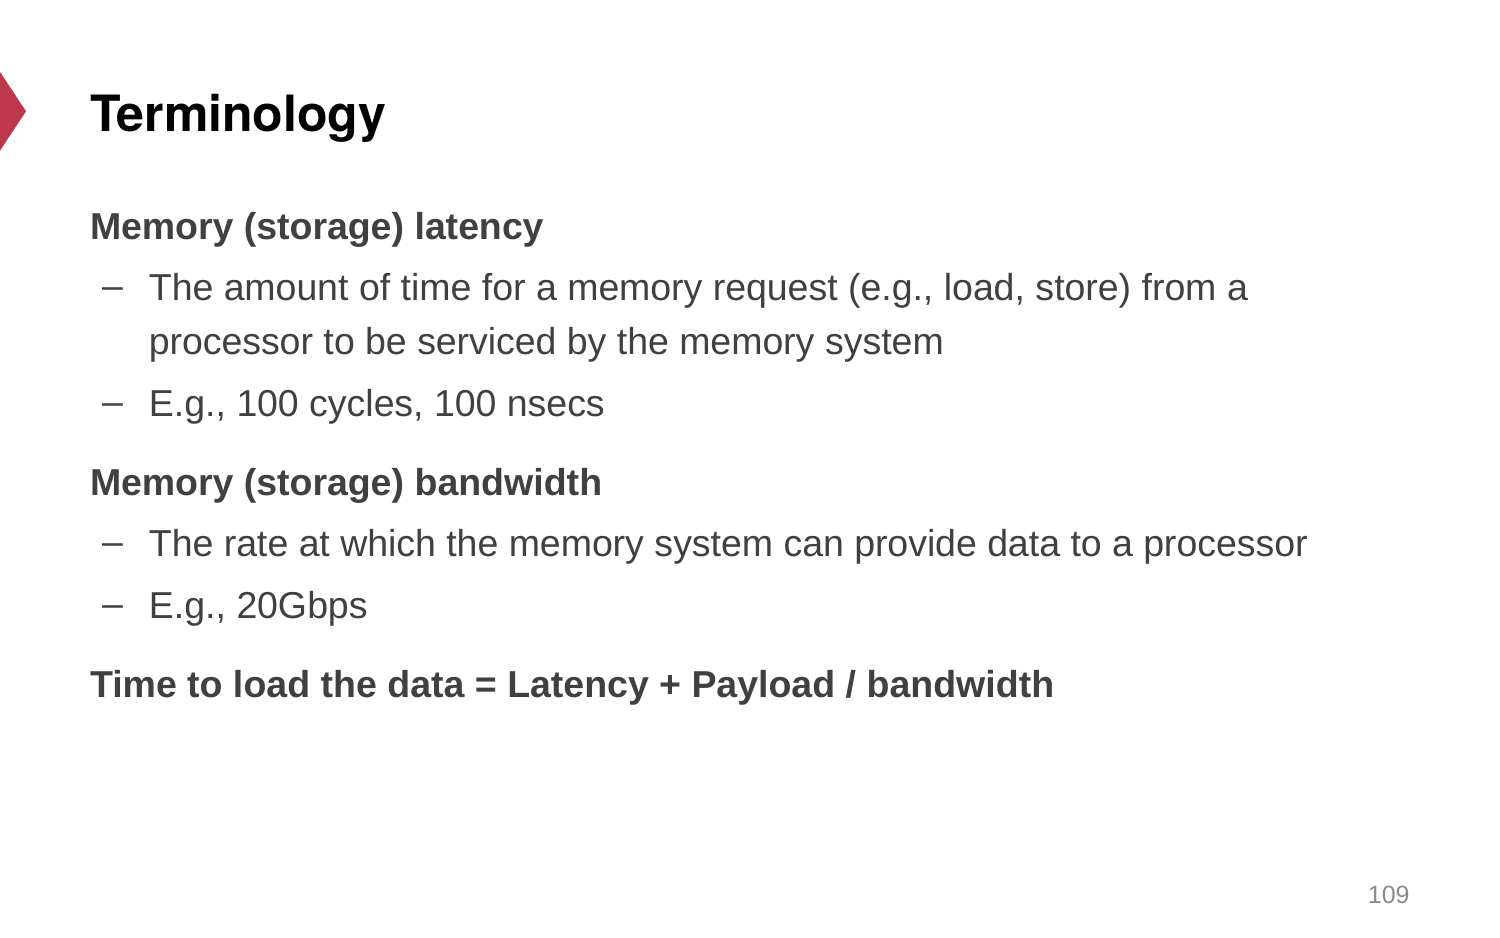

# Terminology
Memory (storage) latency
The amount of time for a memory request (e.g., load, store) from a processor to be serviced by the memory system
E.g., 100 cycles, 100 nsecs
Memory (storage) bandwidth
The rate at which the memory system can provide data to a processor
E.g., 20Gbps
Time to load the data = Latency + Payload / bandwidth

109